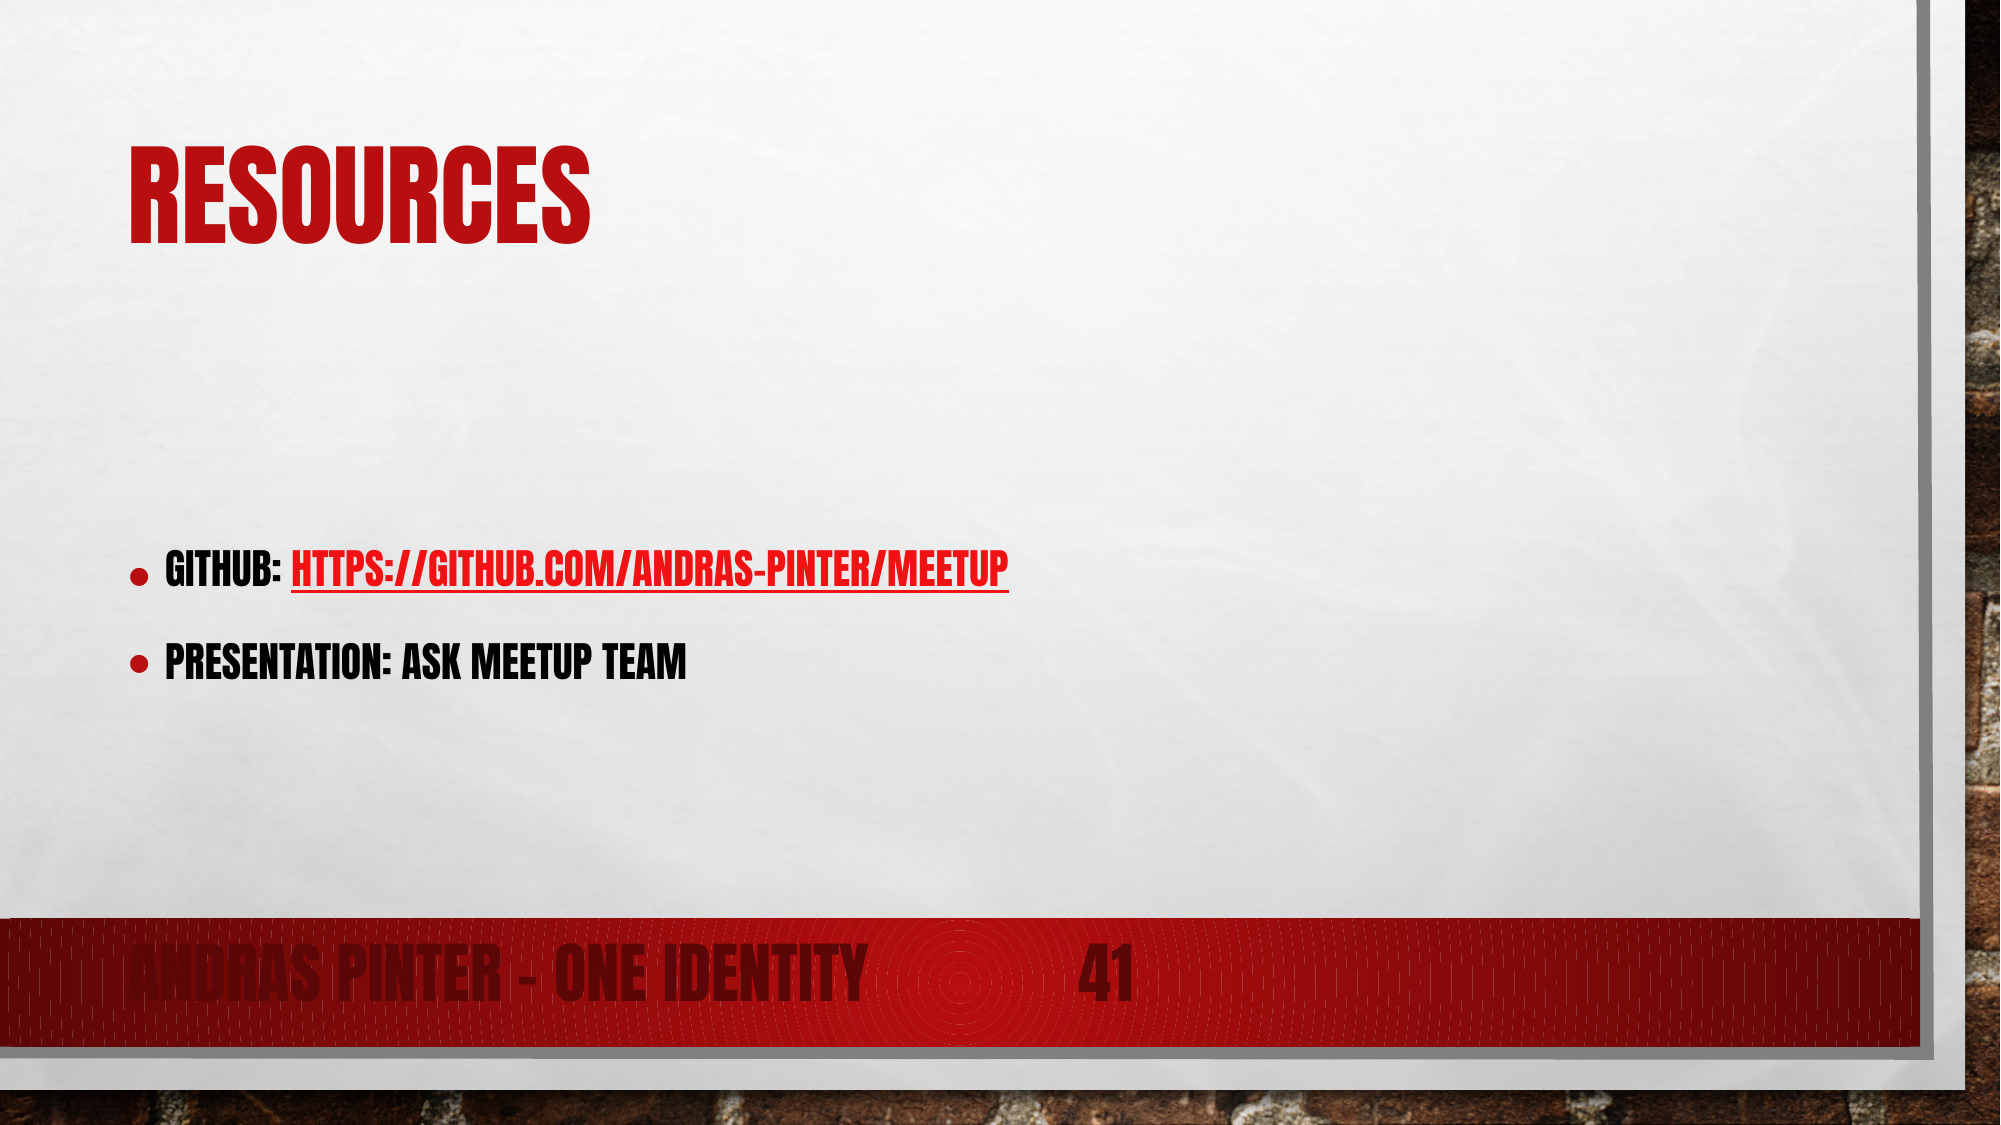

# Resources
github: https://github.com/andras-pinter/meetup
Presentation: Ask meetup team
Andras Pinter - One Identity
41